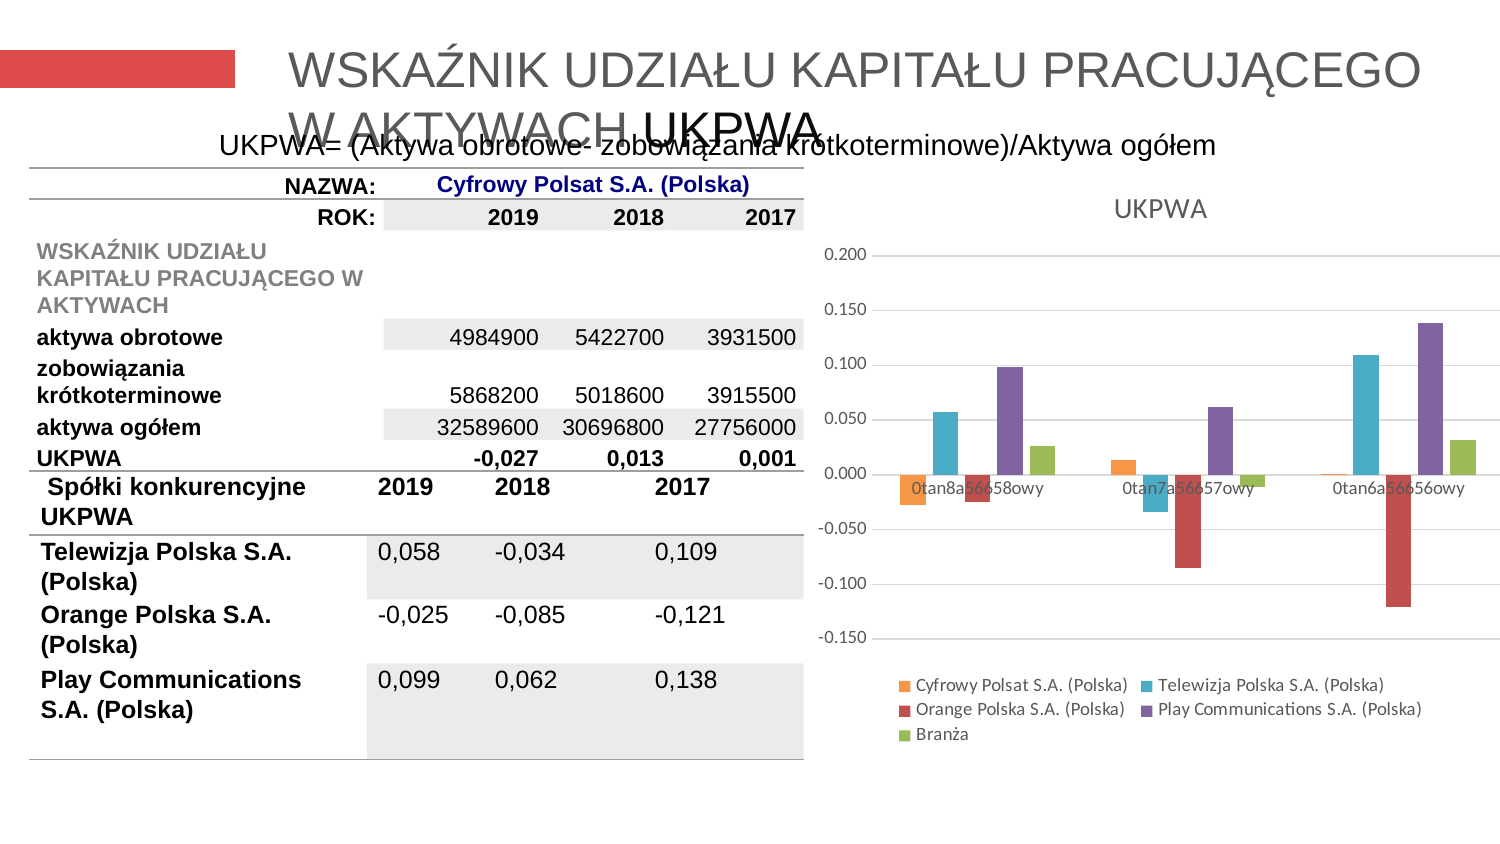

# WSKAŹNIK UDZIAŁU KAPITAŁU PRACUJĄCEGO W AKTYWACH UKPWA
UKPWA= (Aktywa obrotowe- zobowiązania krótkoterminowe)/Aktywa ogółem
| NAZWA: | Cyfrowy Polsat S.A. (Polska) |  |  |
| --- | --- | --- | --- |
| ROK: | 2019 | 2018 | 2017 |
| WSKAŹNIK UDZIAŁU KAPITAŁU PRACUJĄCEGO W AKTYWACH |  |  |  |
| aktywa obrotowe | 4984900 | 5422700 | 3931500 |
| zobowiązania krótkoterminowe | 5868200 | 5018600 | 3915500 |
| aktywa ogółem | 32589600 | 30696800 | 27756000 |
| UKPWA | -0,027 | 0,013 | 0,001 |

### Chart: UKPWA

| Category | Cyfrowy Polsat S.A. (Polska) | Telewizja Polska S.A. (Polska) | Orange Polska S.A. (Polska) | Play Communications S.A. (Polska) | Branża |
|---|---|---|---|---|---|
| 2019 | -0.027103738616000198 | 0.057843002320893525 | -0.024609695973705836 | 0.0986561352186072 | 0.02619642573744867 |
| 2018 | 0.01316423861770608 | -0.03427807987377354 | -0.08486799742433998 | 0.06163695297174897 | -0.011086221427164618 |
| 2017 | 0.0005764519383196426 | 0.10925144943389997 | -0.12078663934068809 | 0.13829988532402276 | 0.031835286838888574 |
| Spółki konkurencyjne UKPWA | 2019 | 2018 | 2017 |
| --- | --- | --- | --- |
| Telewizja Polska S.A. (Polska) | 0,058 | -0,034 | 0,109 |
| Orange Polska S.A. (Polska) | -0,025 | -0,085 | -0,121 |
| Play Communications S.A. (Polska) | 0,099 | 0,062 | 0,138 |